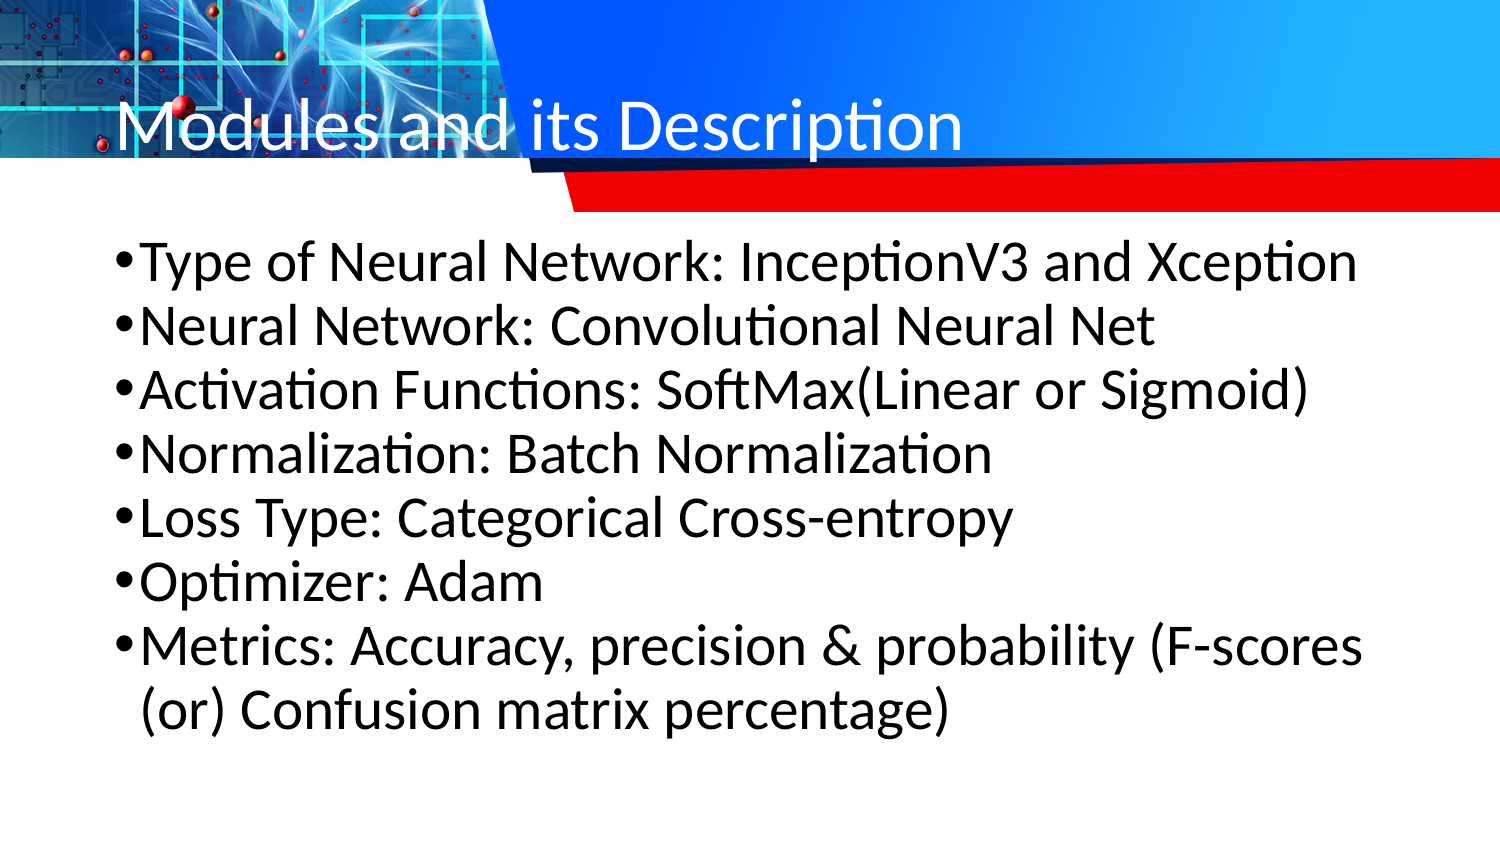

# Modules and its Description
Type of Neural Network: InceptionV3 and Xception
Neural Network: Convolutional Neural Net
Activation Functions: SoftMax(Linear or Sigmoid)
Normalization: Batch Normalization
Loss Type: Categorical Cross-entropy
Optimizer: Adam
Metrics: Accuracy, precision & probability (F-scores (or) Confusion matrix percentage)